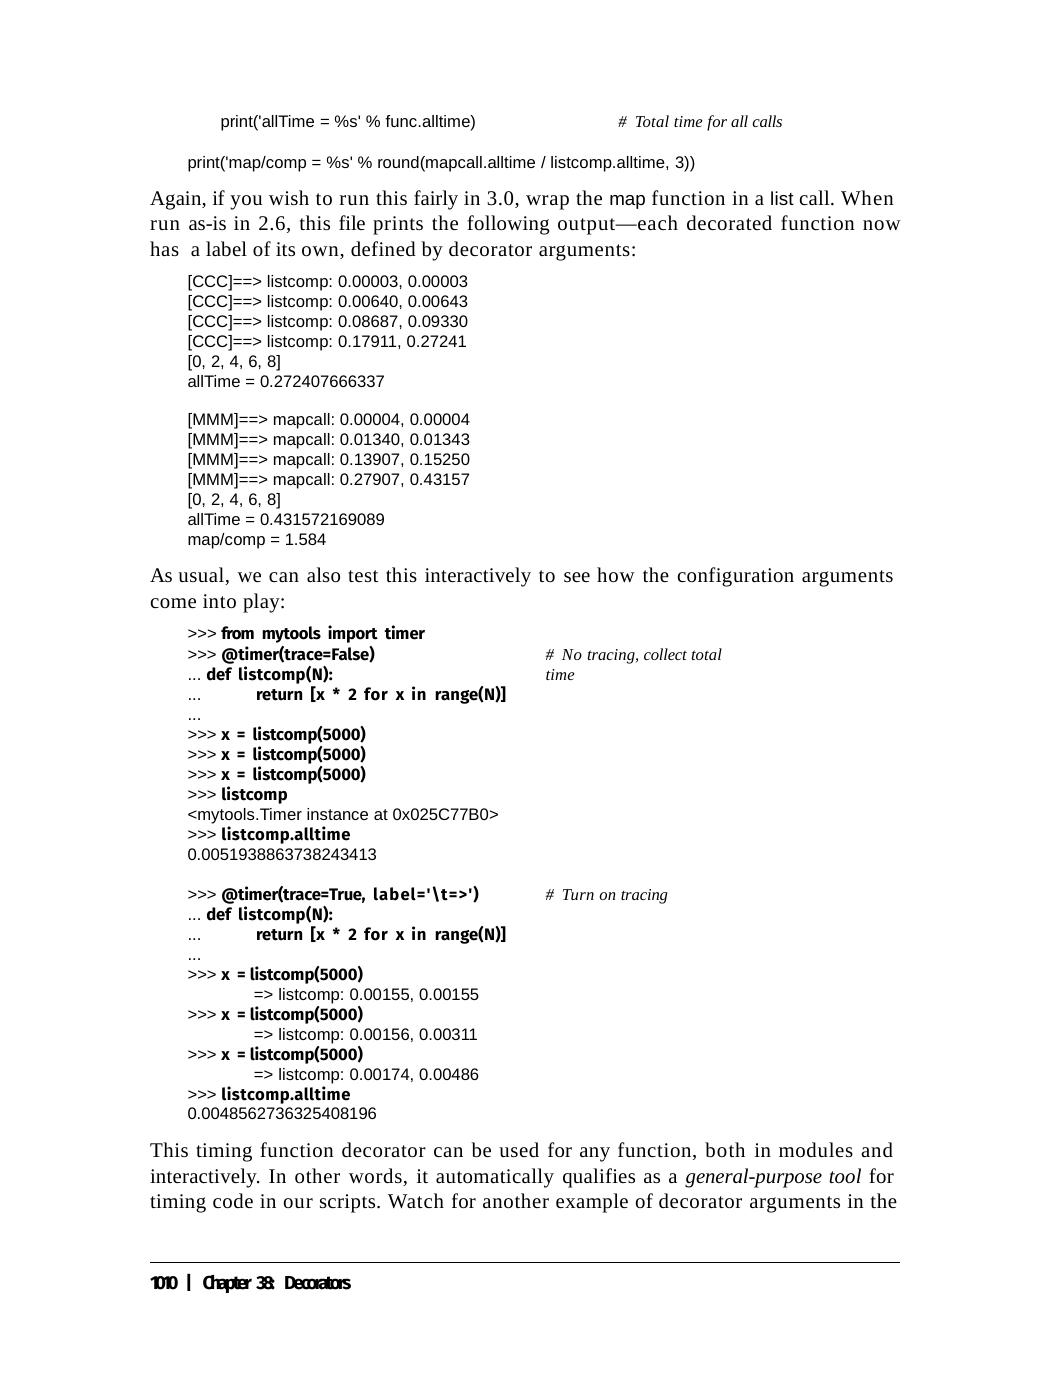

print('allTime = %s' % func.alltime)	# Total time for all calls

print('map/comp = %s' % round(mapcall.alltime / listcomp.alltime, 3))
Again, if you wish to run this fairly in 3.0, wrap the map function in a list call. When  run as-is in 2.6, this file prints the following output—each decorated function now has  a label of its own, defined by decorator arguments:
[CCC]==> listcomp: 0.00003, 0.00003
[CCC]==> listcomp: 0.00640, 0.00643
[CCC]==> listcomp: 0.08687, 0.09330
[CCC]==> listcomp: 0.17911, 0.27241
[0, 2, 4, 6, 8]
allTime = 0.272407666337

[MMM]==> mapcall: 0.00004, 0.00004
[MMM]==> mapcall: 0.01340, 0.01343
[MMM]==> mapcall: 0.13907, 0.15250
[MMM]==> mapcall: 0.27907, 0.43157
[0, 2, 4, 6, 8]
allTime = 0.431572169089
map/comp = 1.584
As usual, we can also test this interactively to see how the configuration arguments  come into play:
>>> from mytools import timer
>>> @timer(trace=False)
... def listcomp(N):
...	return [x * 2 for x in range(N)]
...
>>> x = listcomp(5000)
>>> x = listcomp(5000)
>>> x = listcomp(5000)
>>> listcomp
<mytools.Timer instance at 0x025C77B0>
>>> listcomp.alltime
0.0051938863738243413
# No tracing, collect total time
>>> @timer(trace=True, label='\t=>')
... def listcomp(N):
...	return [x * 2 for x in range(N)]
...
>>> x = listcomp(5000)
=> listcomp: 0.00155, 0.00155
>>> x = listcomp(5000)
=> listcomp: 0.00156, 0.00311
>>> x = listcomp(5000)
=> listcomp: 0.00174, 0.00486
>>> listcomp.alltime
0.0048562736325408196
# Turn on tracing
This timing function decorator can be used for any function, both in modules and  interactively. In other words, it automatically qualifies as a general-purpose tool for  timing code in our scripts. Watch for another example of decorator arguments in the

1010  |  Chapter 38:  Decorators